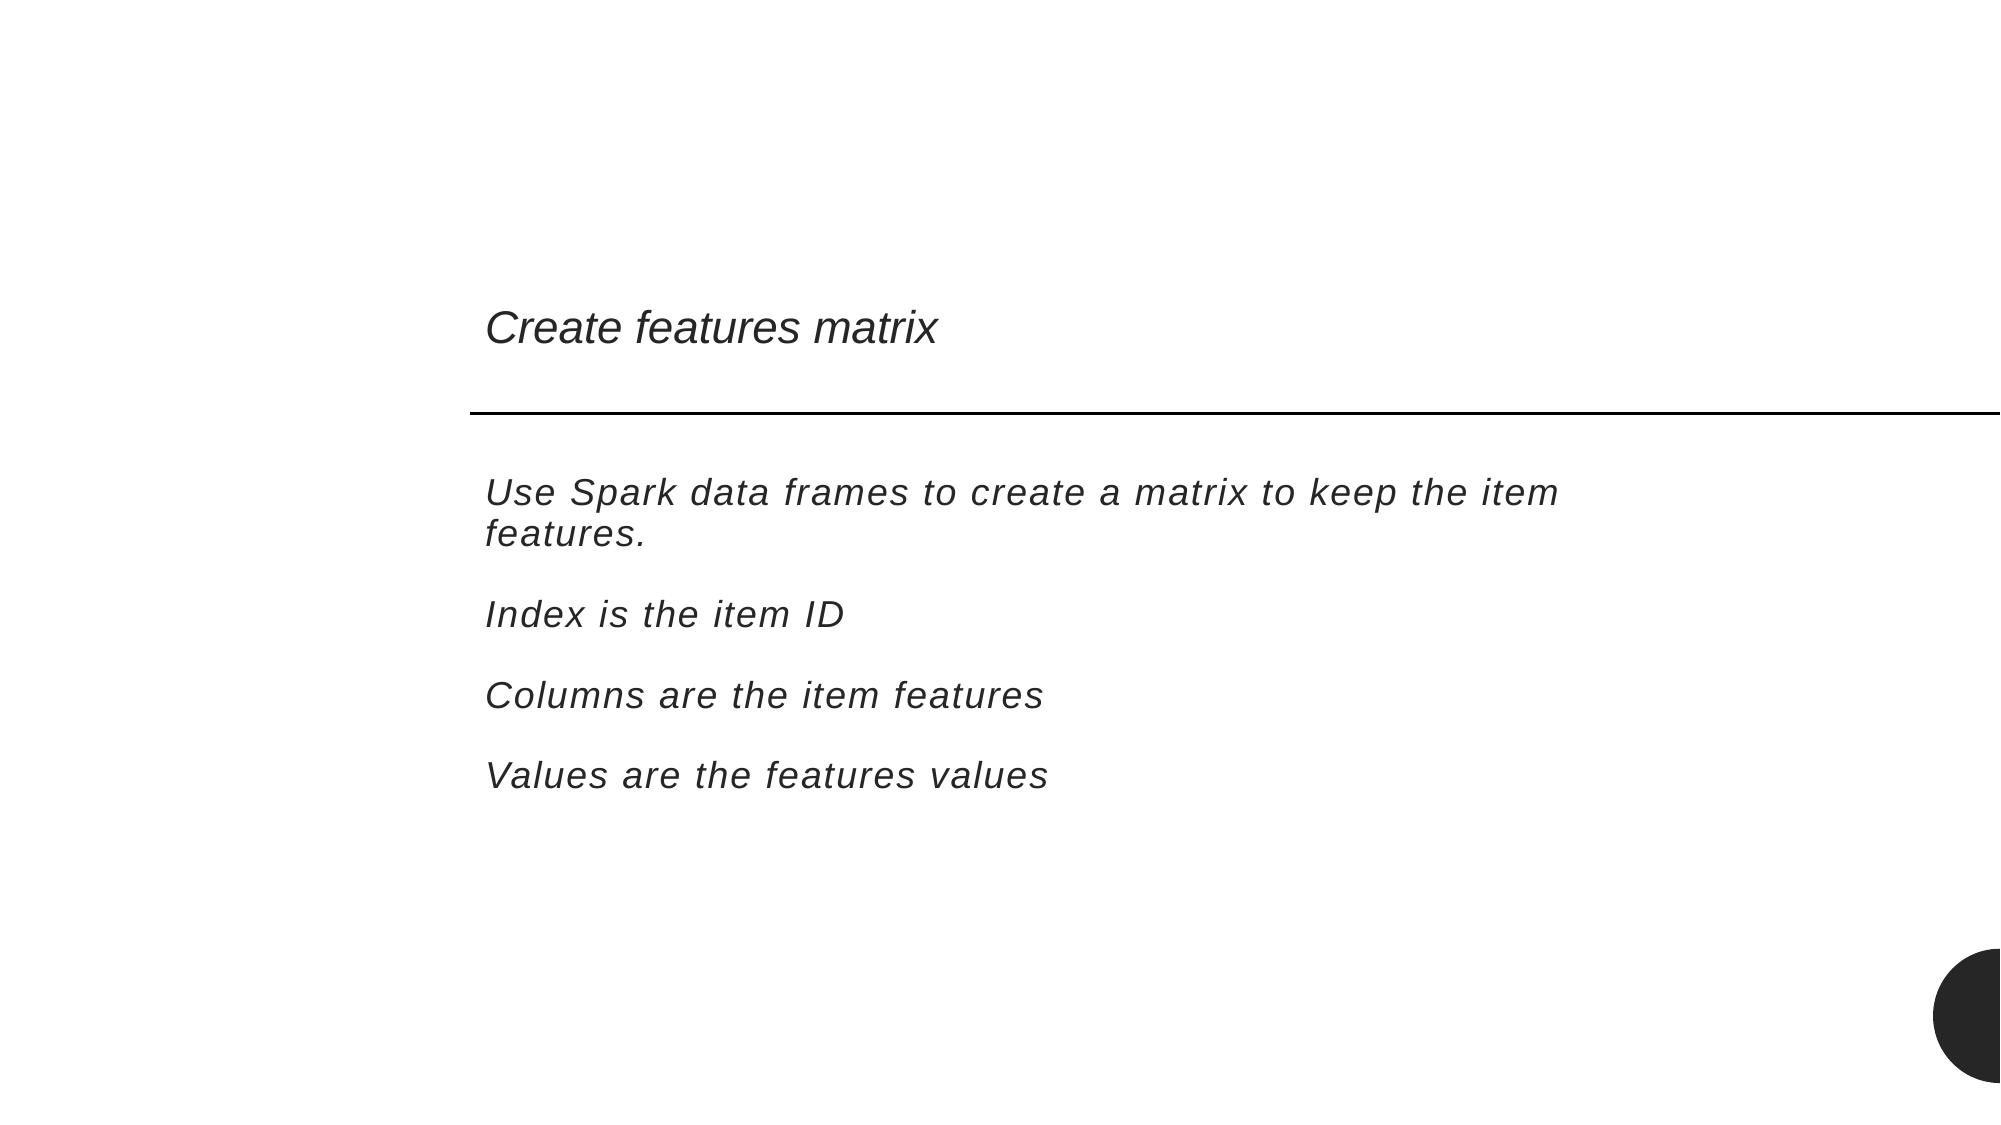

Create features matrix
# Use Spark data frames to create a matrix to keep the item features. Index is the item ID Columns are the item features Values are the features values